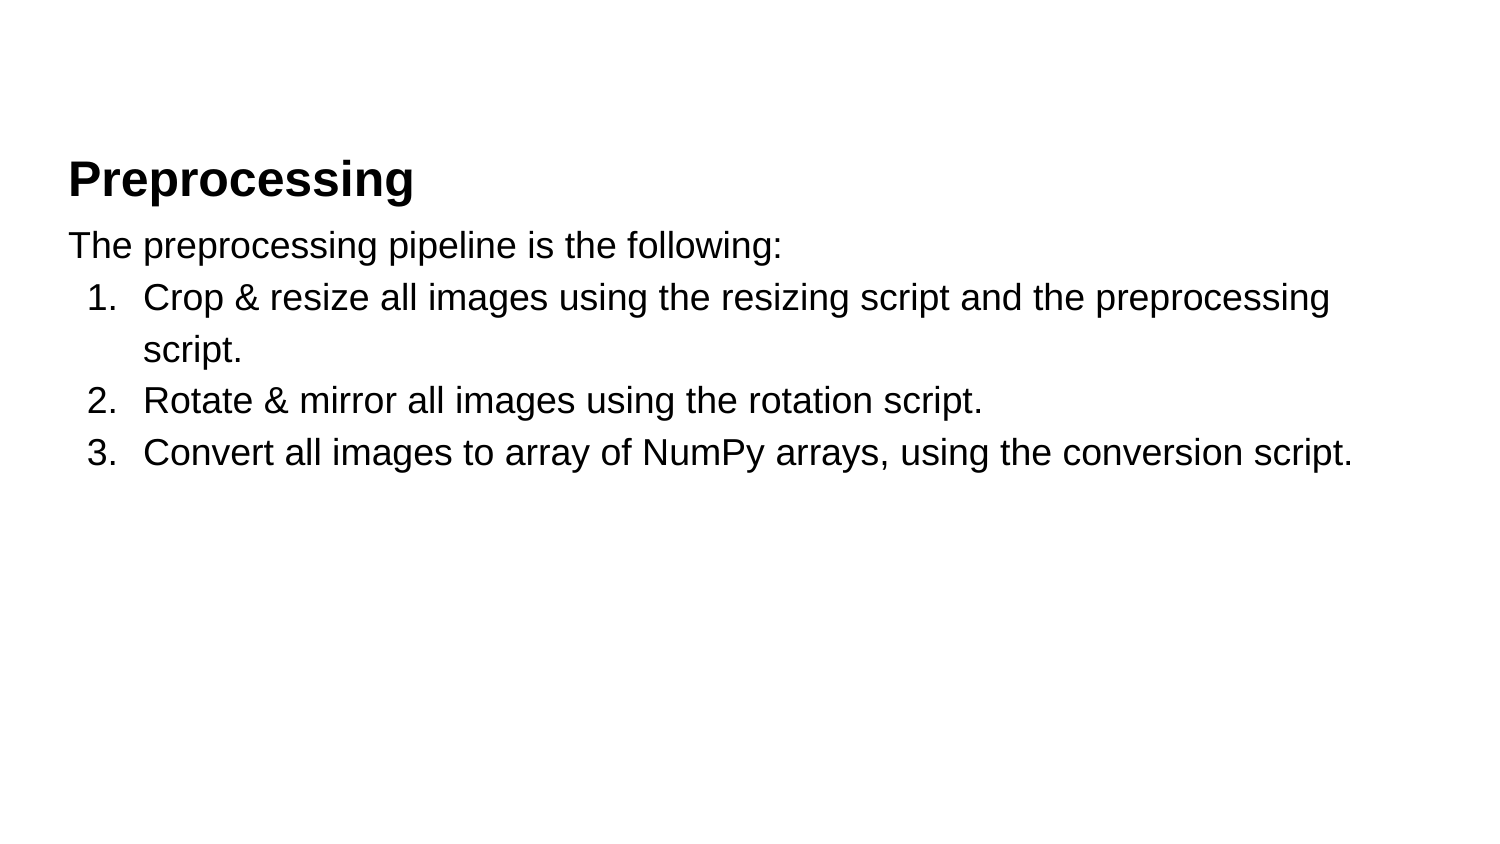

Preprocessing
The preprocessing pipeline is the following:
Crop & resize all images using the resizing script and the preprocessing script.
Rotate & mirror all images using the rotation script.
Convert all images to array of NumPy arrays, using the conversion script.